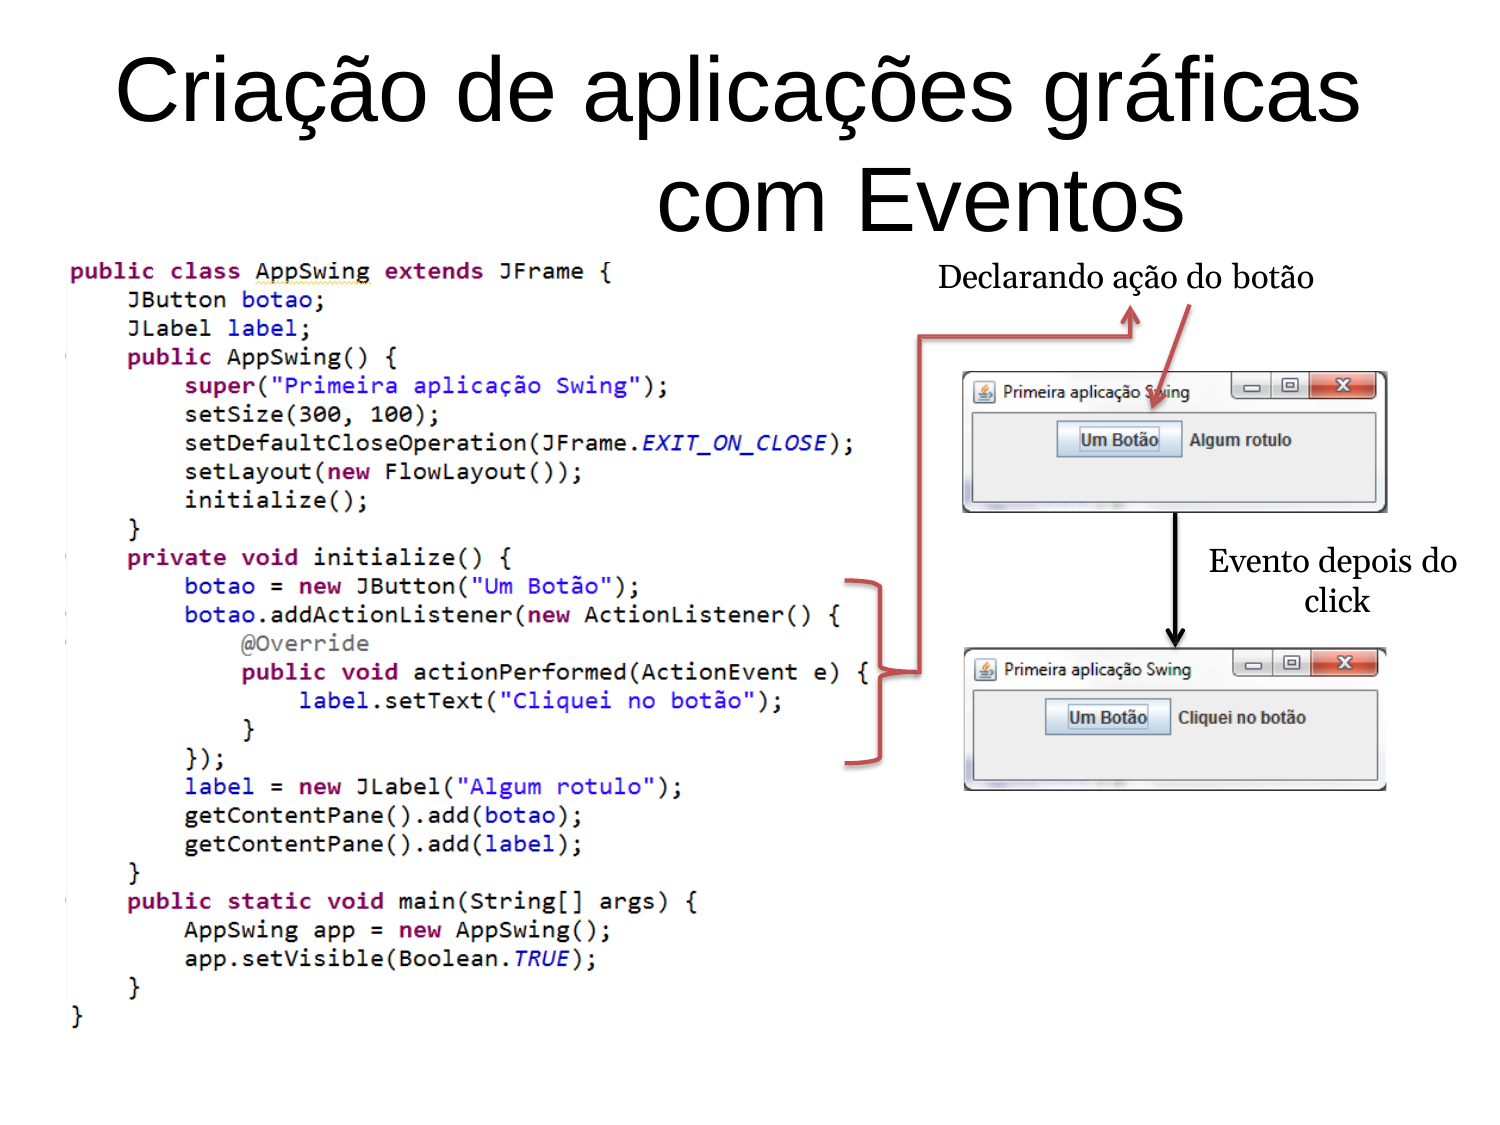

# Criação de aplicações gráficas  com Eventos
Declarando ação do botão

Evento depois do
click